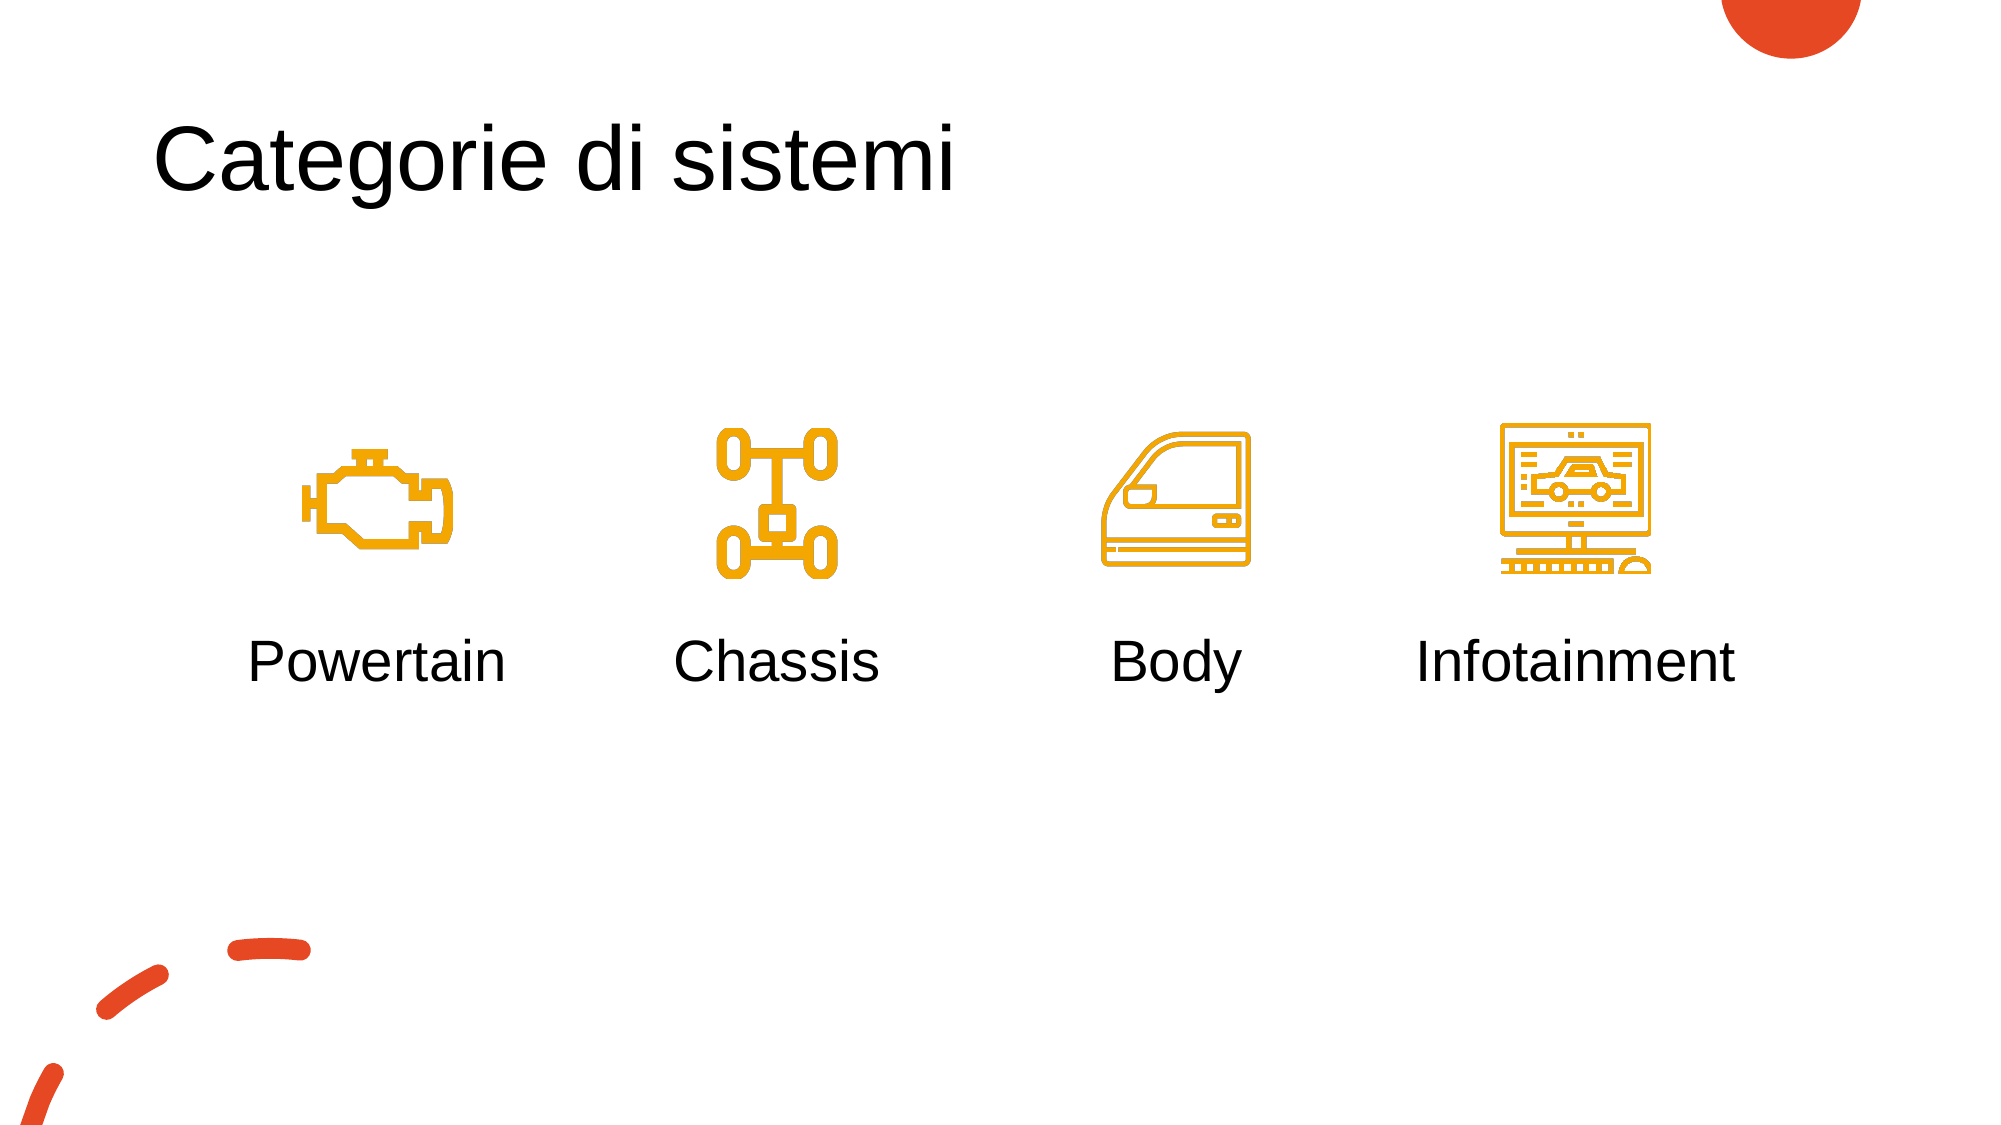

# Categorie di sistemi
Powertain
Chassis
Body
Infotainment